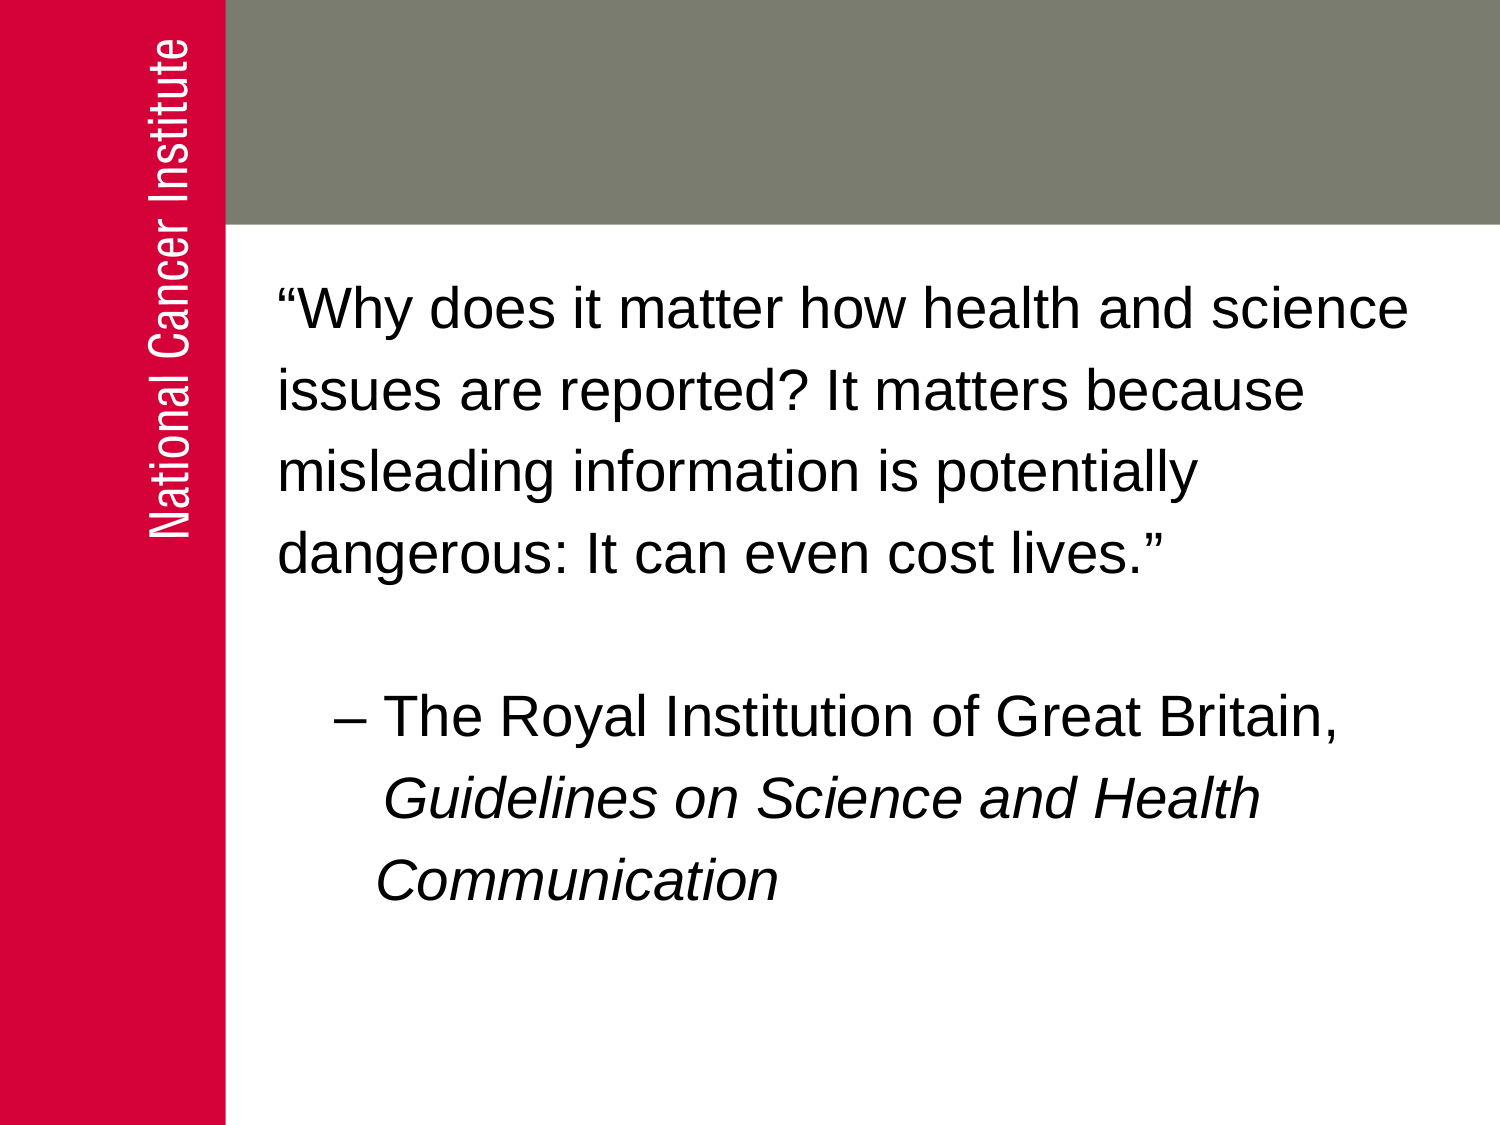

“Why does it matter how health and science
issues are reported? It matters because
misleading information is potentially
dangerous: It can even cost lives.”

	– The Royal Institution of Great Britain,
	   Guidelines on Science and Health
      Communication